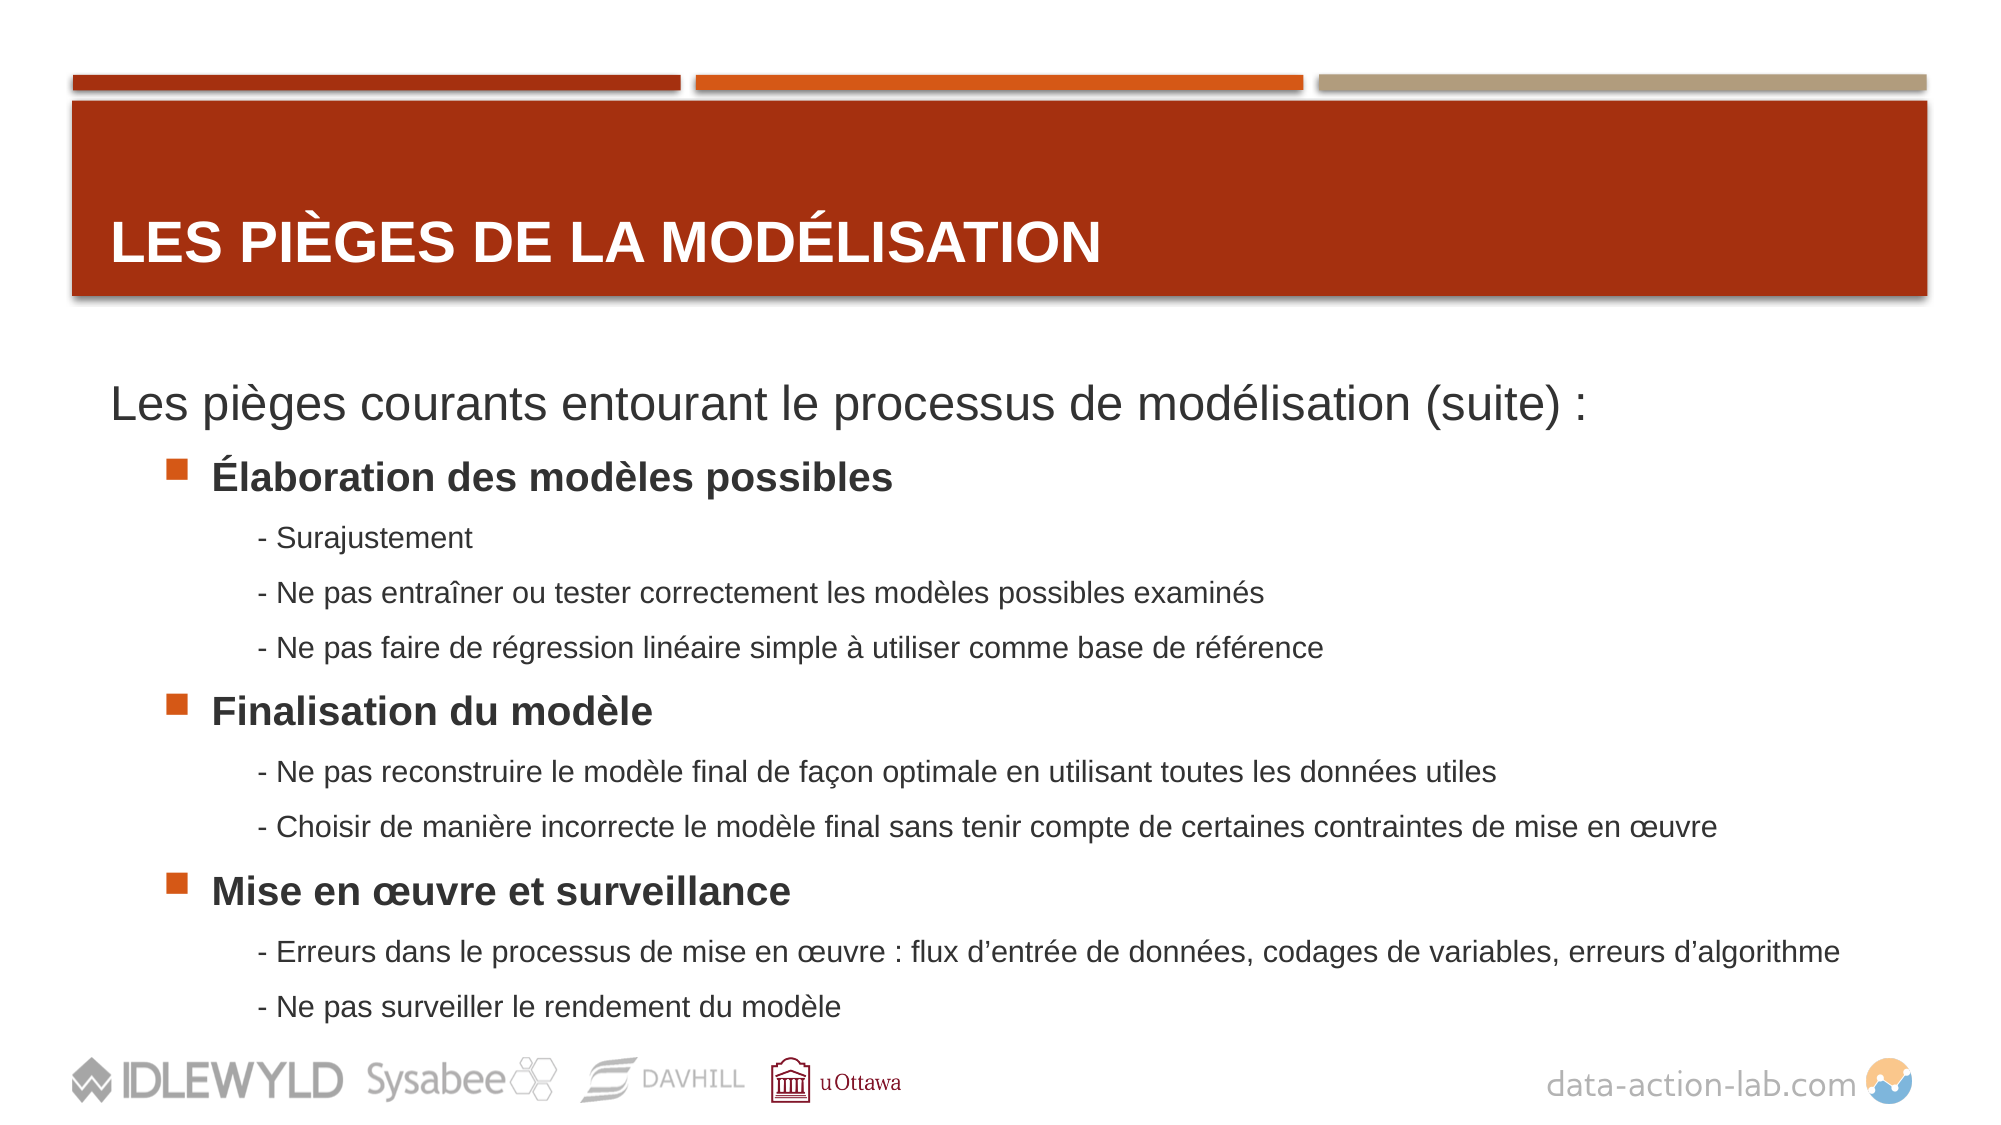

# Les pièges de la modélisation
Les pièges courants entourant le processus de modélisation (suite) :
Élaboration des modèles possibles
- Surajustement
- Ne pas entraîner ou tester correctement les modèles possibles examinés
- Ne pas faire de régression linéaire simple à utiliser comme base de référence
Finalisation du modèle
- Ne pas reconstruire le modèle final de façon optimale en utilisant toutes les données utiles
- Choisir de manière incorrecte le modèle final sans tenir compte de certaines contraintes de mise en œuvre
Mise en œuvre et surveillance
- Erreurs dans le processus de mise en œuvre : flux d’entrée de données, codages de variables, erreurs d’algorithme
- Ne pas surveiller le rendement du modèle